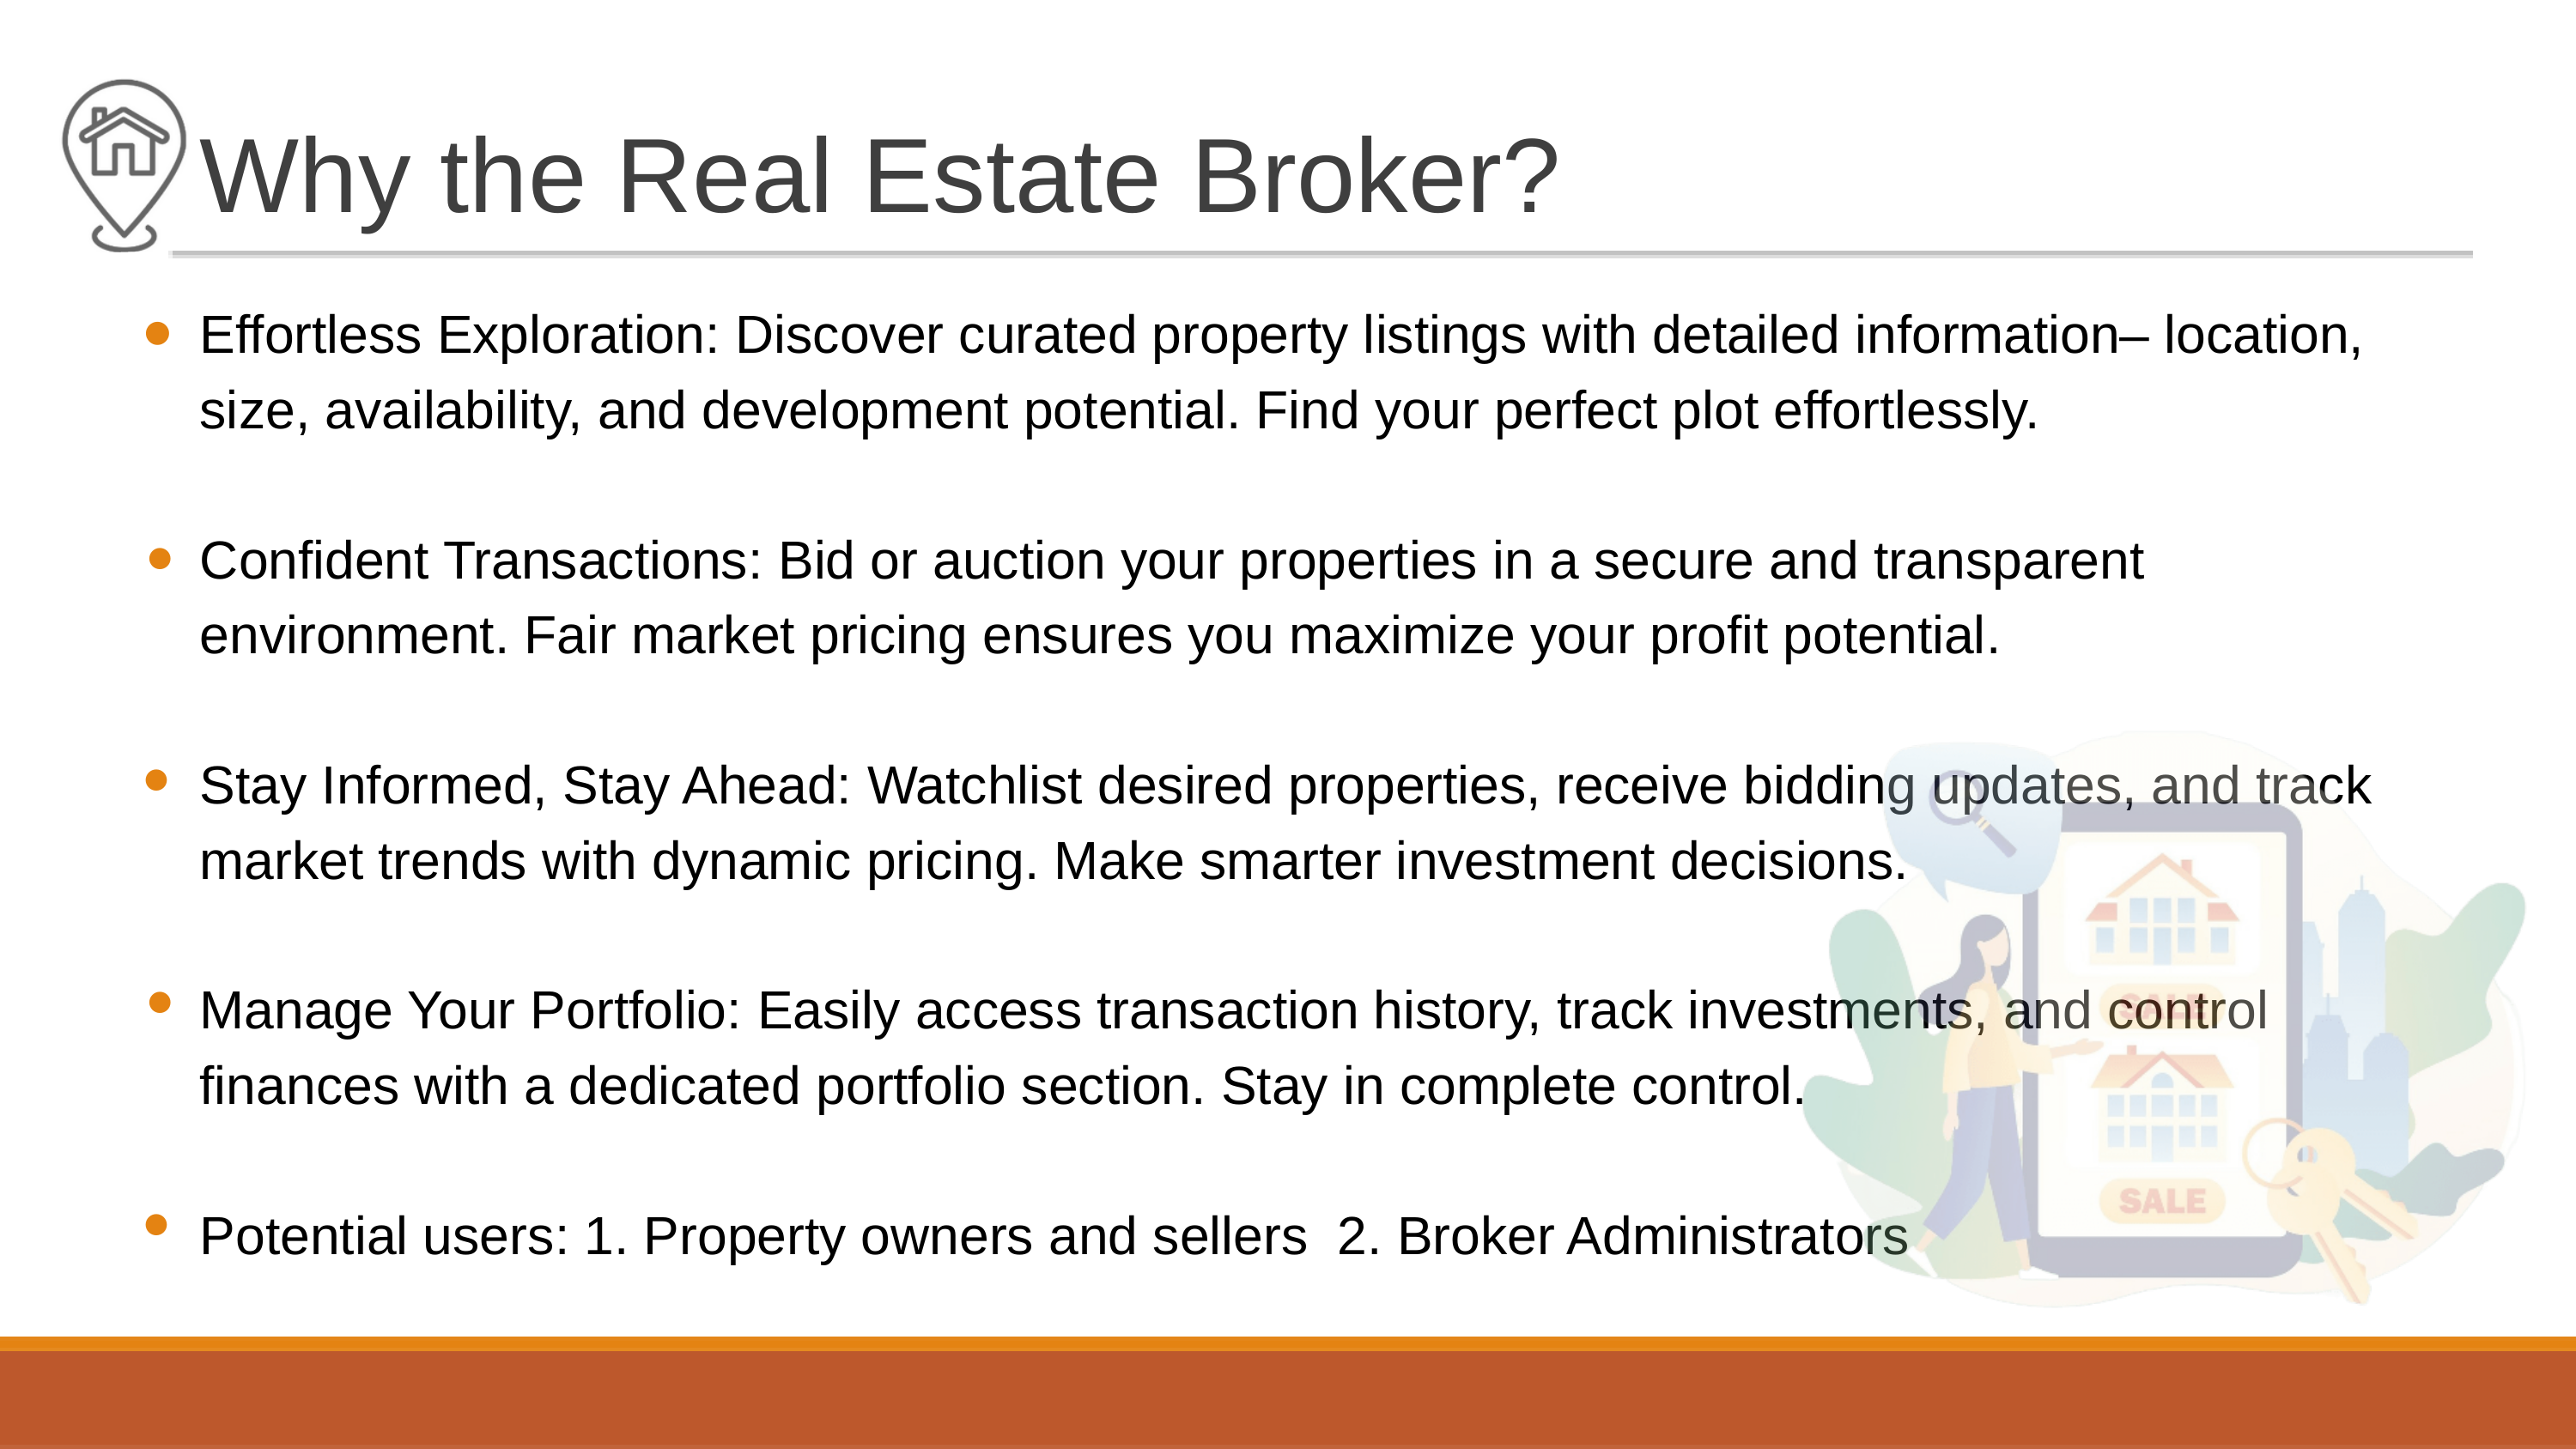

Why the Real Estate Broker?
●
Effortless Exploration: Discover curated property listings with detailed information– location, size, availability, and development potential. Find your perfect plot effortlessly.

Confident Transactions: Bid or auction your properties in a secure and transparent environment. Fair market pricing ensures you maximize your profit potential.

Stay Informed, Stay Ahead: Watchlist desired properties, receive bidding updates, and track market trends with dynamic pricing. Make smarter investment decisions.

Manage Your Portfolio: Easily access transaction history, track investments, and control finances with a dedicated portfolio section. Stay in complete control.

Potential users: 1. Property owners and sellers  2. Broker Administrators
●

●
●
●